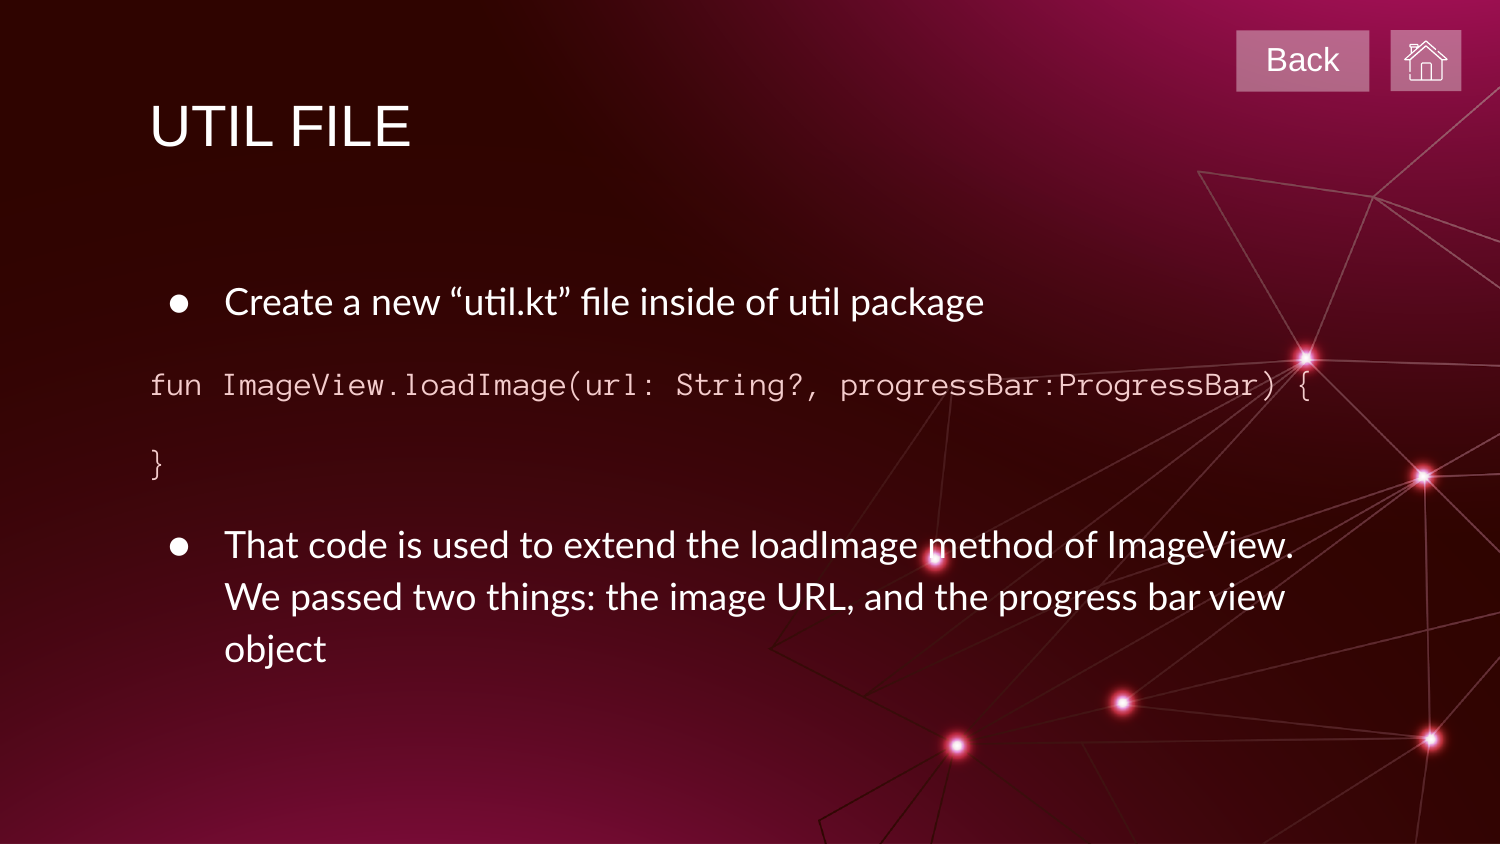

Back

UTIL FILE
Create a new “util.kt” file inside of util package
fun ImageView.loadImage(url: String?, progressBar:ProgressBar) {
}
That code is used to extend the loadImage method of ImageView. We passed two things: the image URL, and the progress bar view object